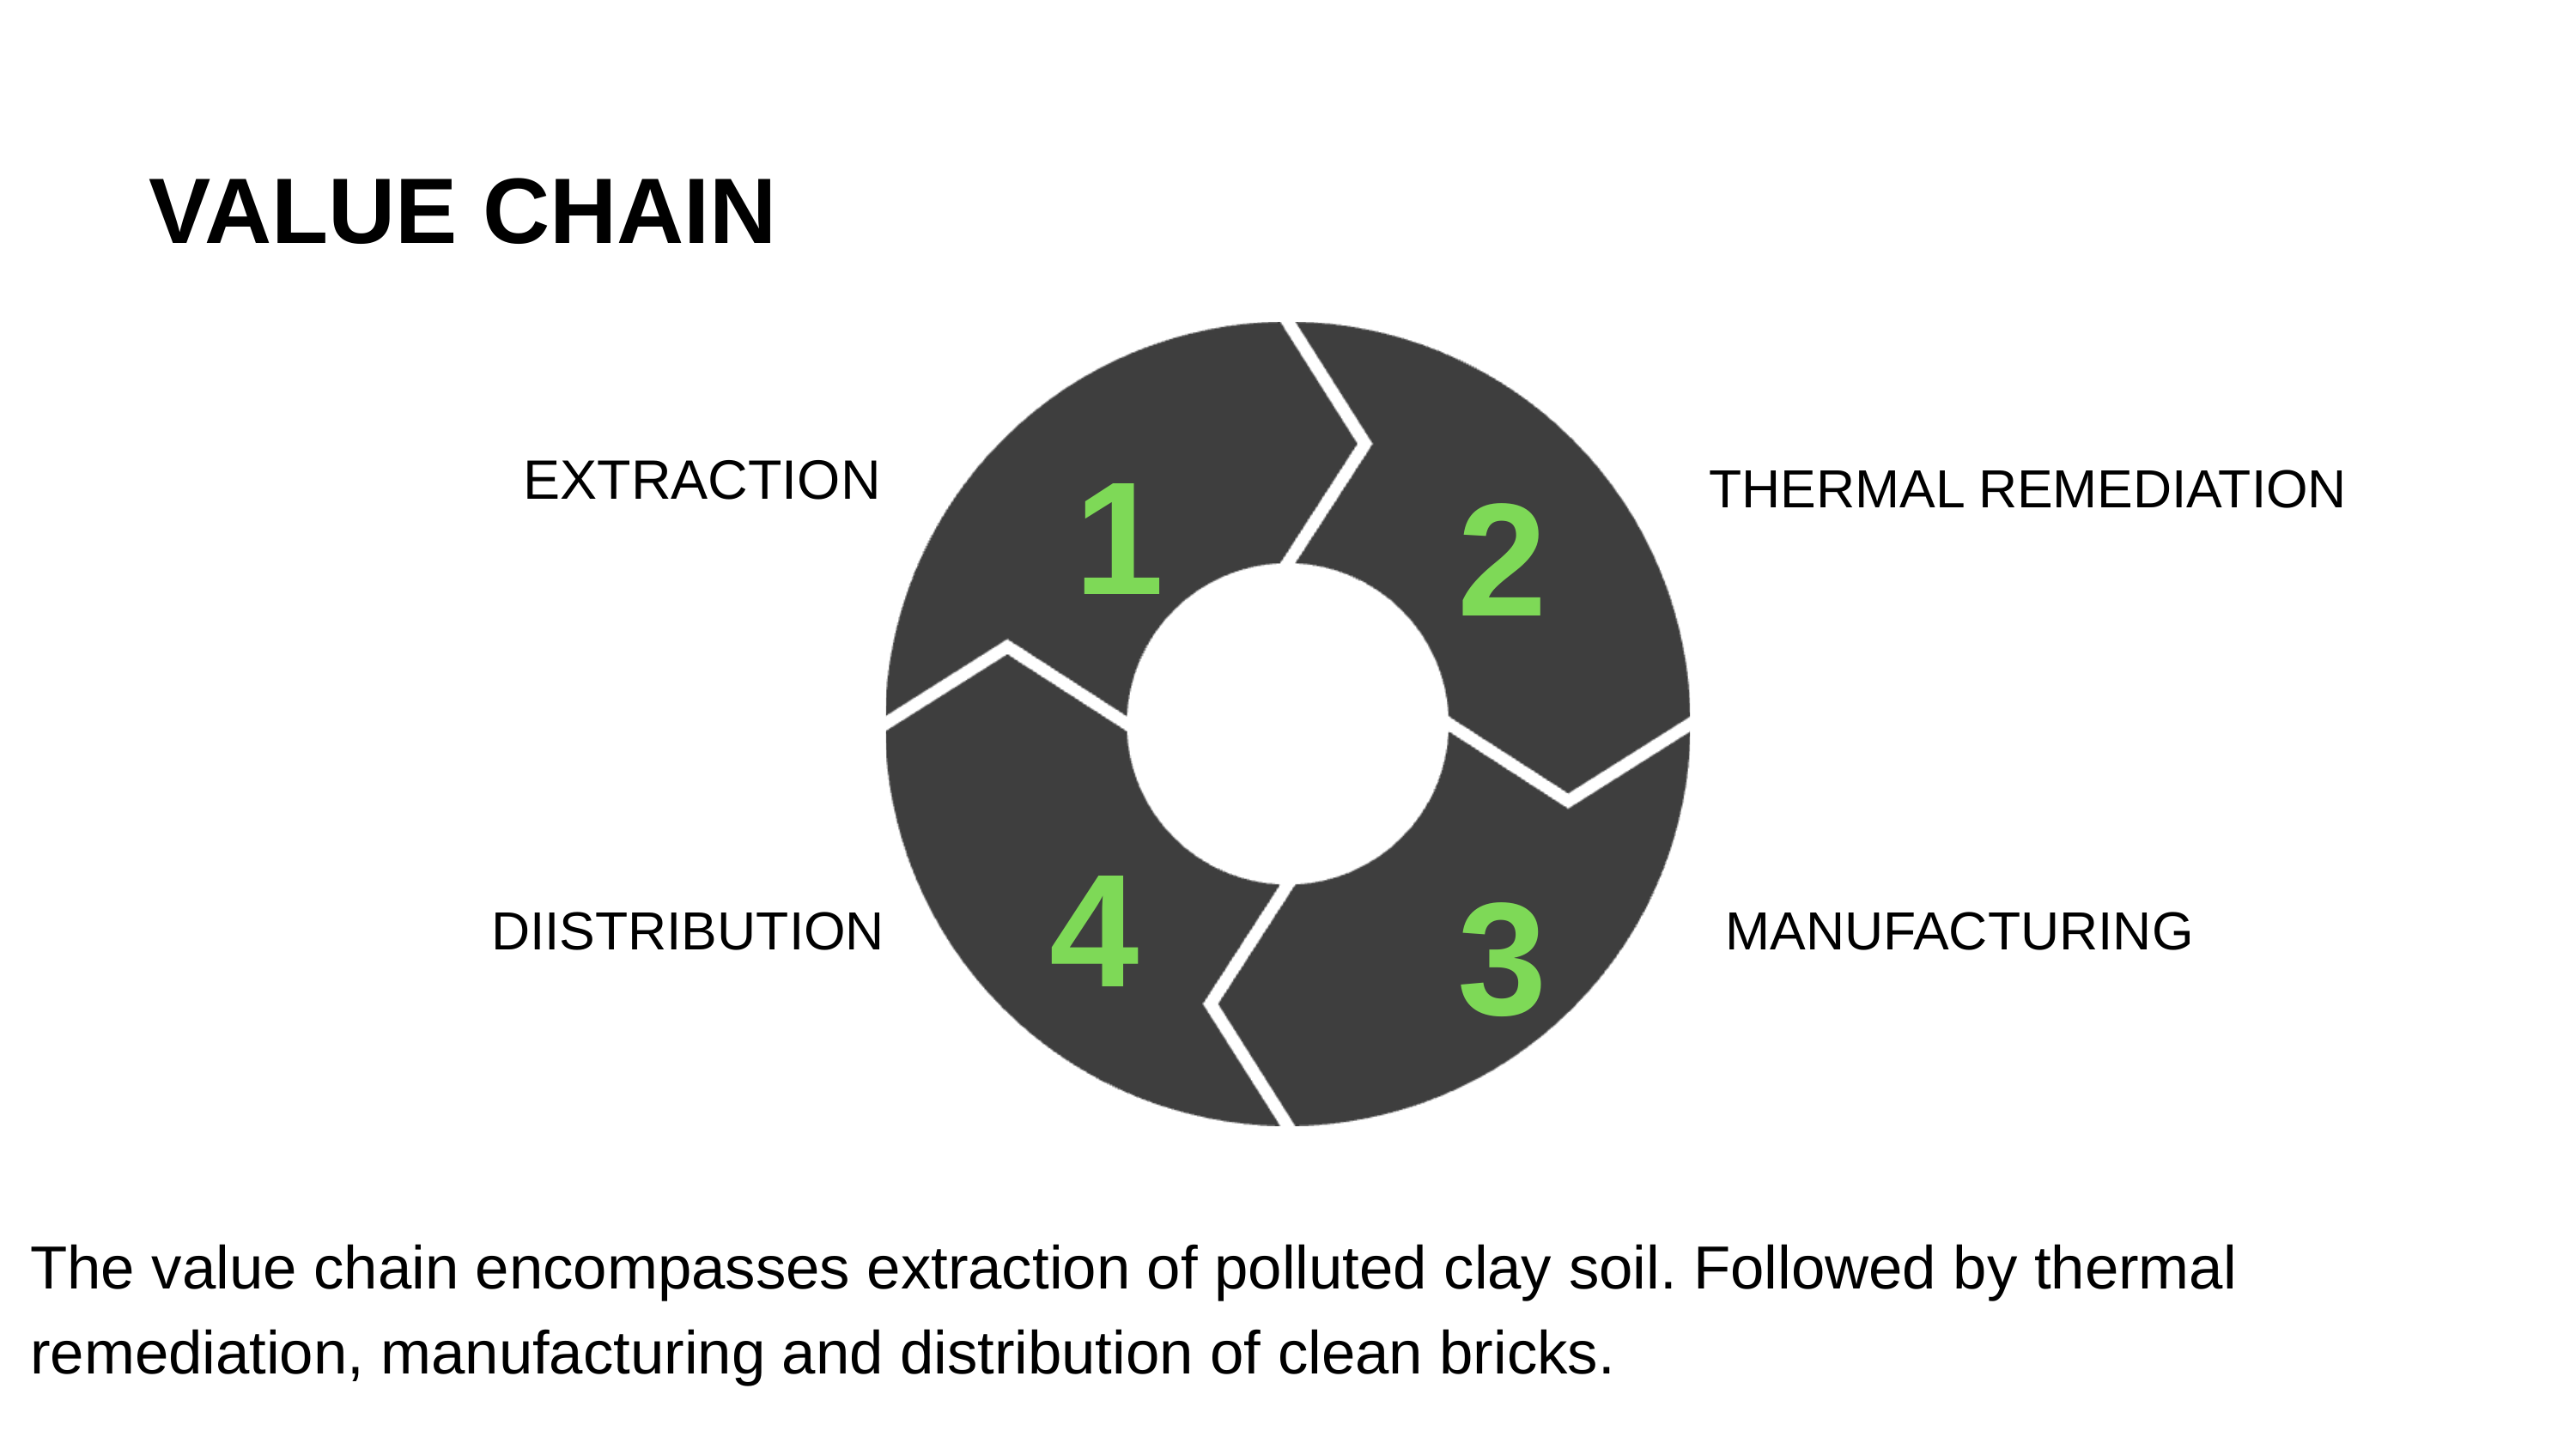

VALUE CHAIN

1
2
4
3

3
EXTRACTION
THERMAL REMEDIATION
DIISTRIBUTION
MANUFACTURING
The value chain encompasses extraction of polluted clay soil. Followed by thermal remediation, manufacturing and distribution of clean bricks.